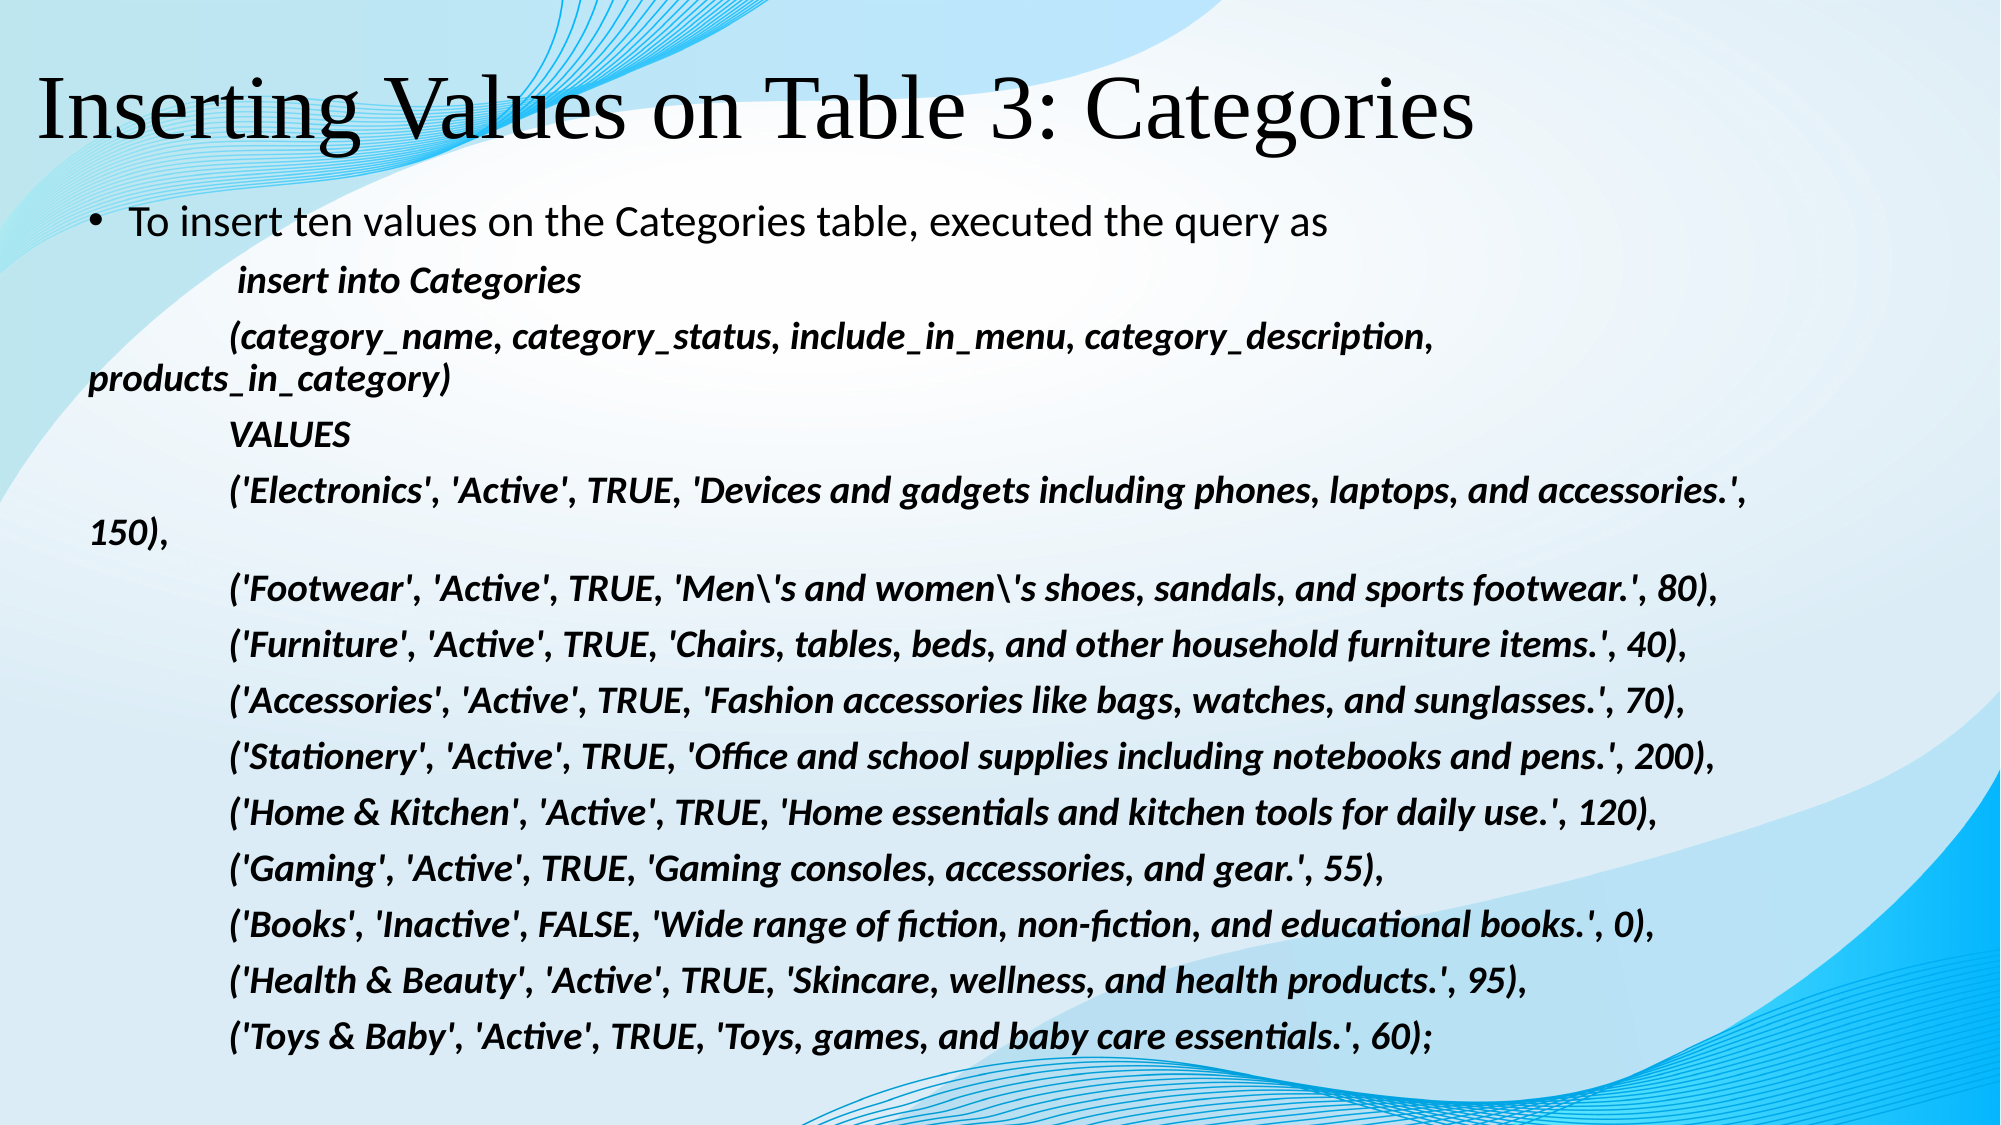

# Inserting Values on Table 3: Categories
To insert ten values on the Categories table, executed the query as
                 insert into Categories
                (category_name, category_status, include_in_menu, category_description, products_in_category)
                VALUES
                ('Electronics', 'Active', TRUE, 'Devices and gadgets including phones, laptops, and accessories.', 150),
                ('Footwear', 'Active', TRUE, 'Men\'s and women\'s shoes, sandals, and sports footwear.', 80),
                ('Furniture', 'Active', TRUE, 'Chairs, tables, beds, and other household furniture items.', 40),
                ('Accessories', 'Active', TRUE, 'Fashion accessories like bags, watches, and sunglasses.', 70),
                ('Stationery', 'Active', TRUE, 'Office and school supplies including notebooks and pens.', 200),
                ('Home & Kitchen', 'Active', TRUE, 'Home essentials and kitchen tools for daily use.', 120),
                ('Gaming', 'Active', TRUE, 'Gaming consoles, accessories, and gear.', 55),
                ('Books', 'Inactive', FALSE, 'Wide range of fiction, non-fiction, and educational books.', 0),
                ('Health & Beauty', 'Active', TRUE, 'Skincare, wellness, and health products.', 95),
                ('Toys & Baby', 'Active', TRUE, 'Toys, games, and baby care essentials.', 60);